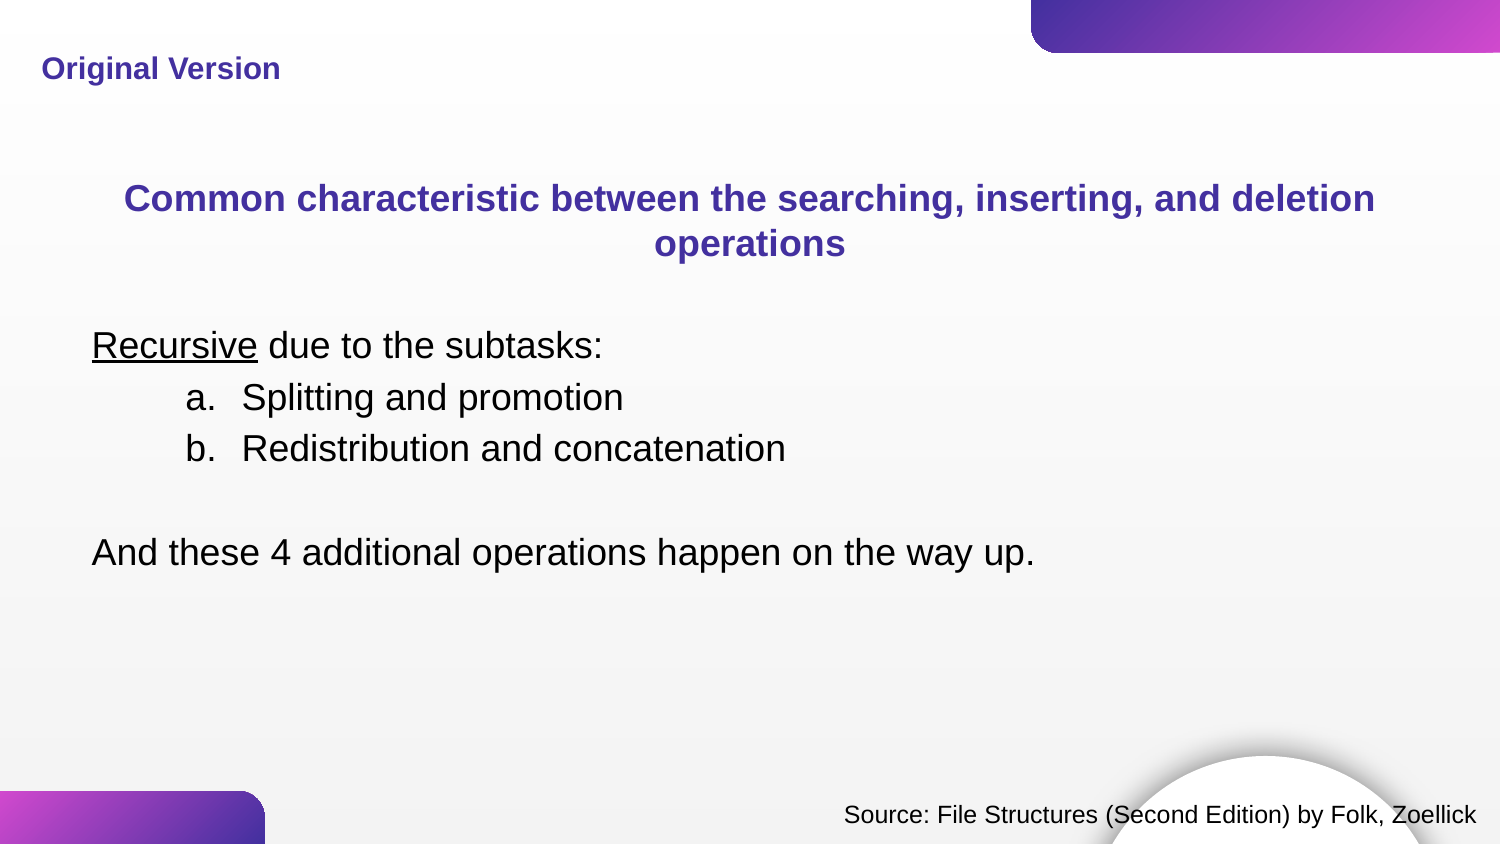

Original Version
Common characteristic between the searching, inserting, and deletion operations

Recursive due to the subtasks:
Splitting and promotion
Redistribution and concatenation

And these 4 additional operations happen on the way up.
Source: File Structures (Second Edition) by Folk, Zoellick